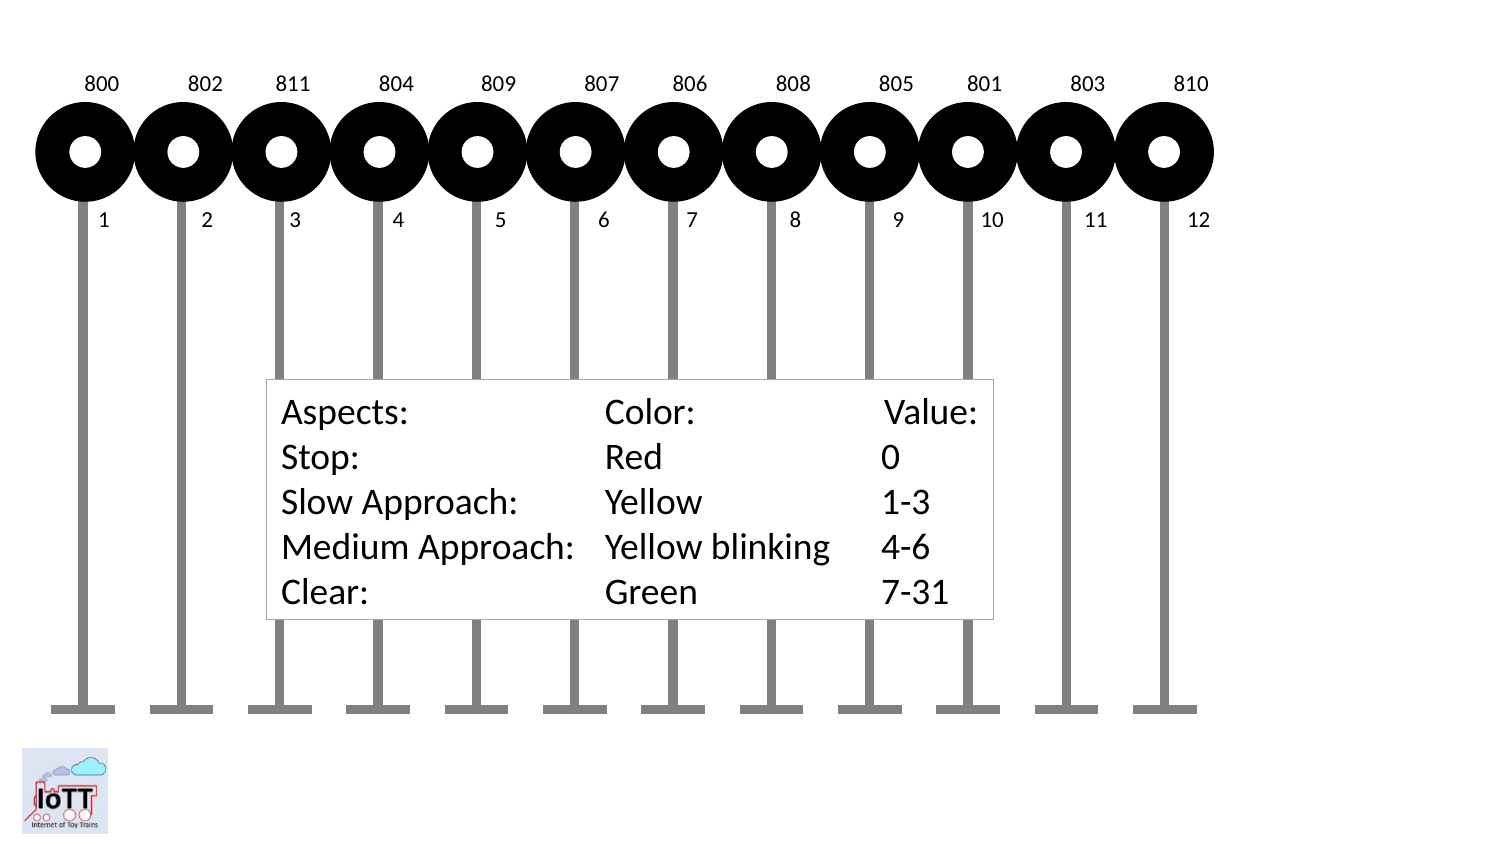

800	802	811	804	809	807	806	808	805	801	803	810

1	2	3	4	5	6	7	8	9	10	11	12
Aspects:	Color:	Value:
Stop:	Red		0
Slow Approach:	Yellow		1-3
Medium Approach: 	Yellow blinking	4-6
Clear:	Green		7-31